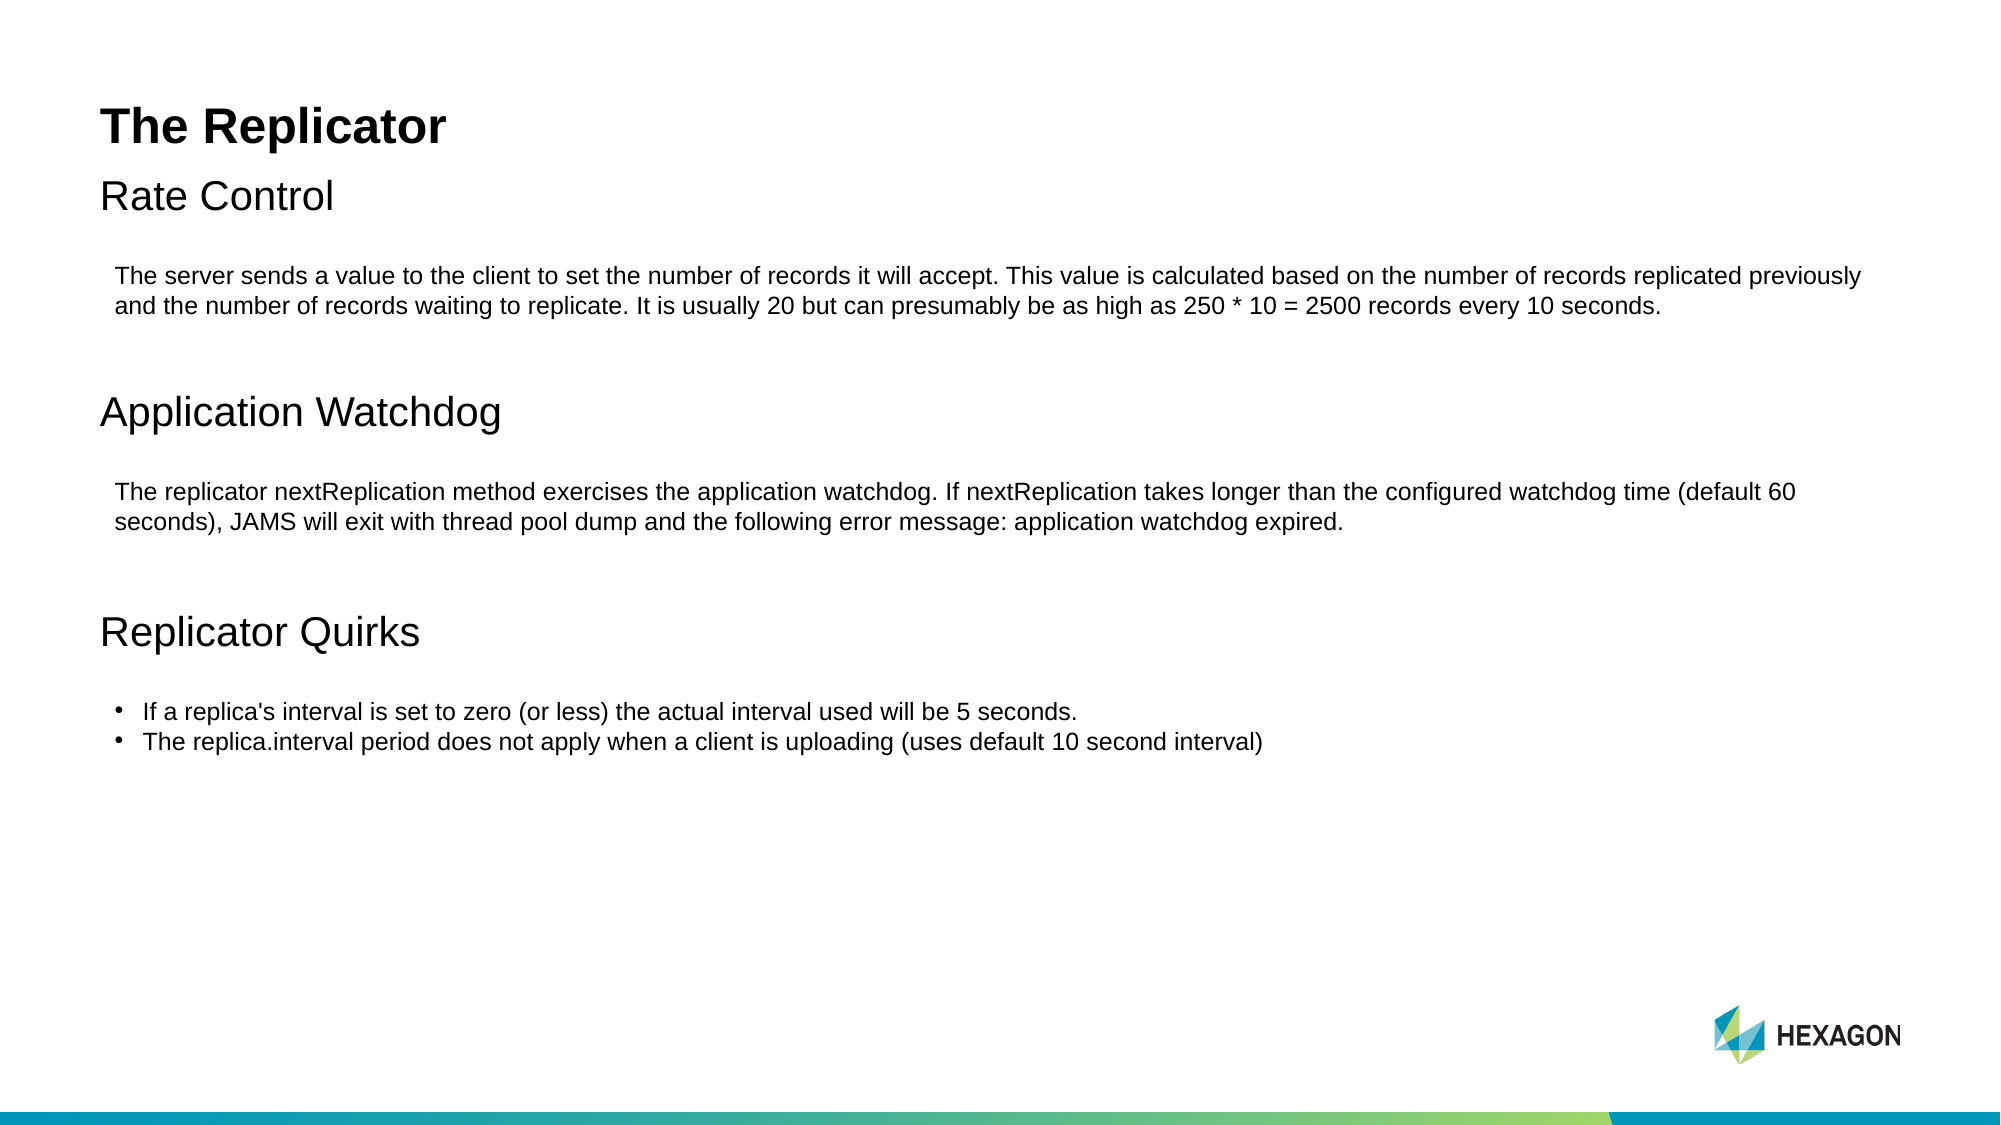

# The Replicator
Rate Control
The server sends a value to the client to set the number of records it will accept. This value is calculated based on the number of records replicated previously and the number of records waiting to replicate. It is usually 20 but can presumably be as high as 250 * 10 = 2500 records every 10 seconds.
Application Watchdog
The replicator nextReplication method exercises the application watchdog. If nextReplication takes longer than the configured watchdog time (default 60 seconds), JAMS will exit with thread pool dump and the following error message: application watchdog expired.
Replicator Quirks
If a replica's interval is set to zero (or less) the actual interval used will be 5 seconds.
The replica.interval period does not apply when a client is uploading (uses default 10 second interval)